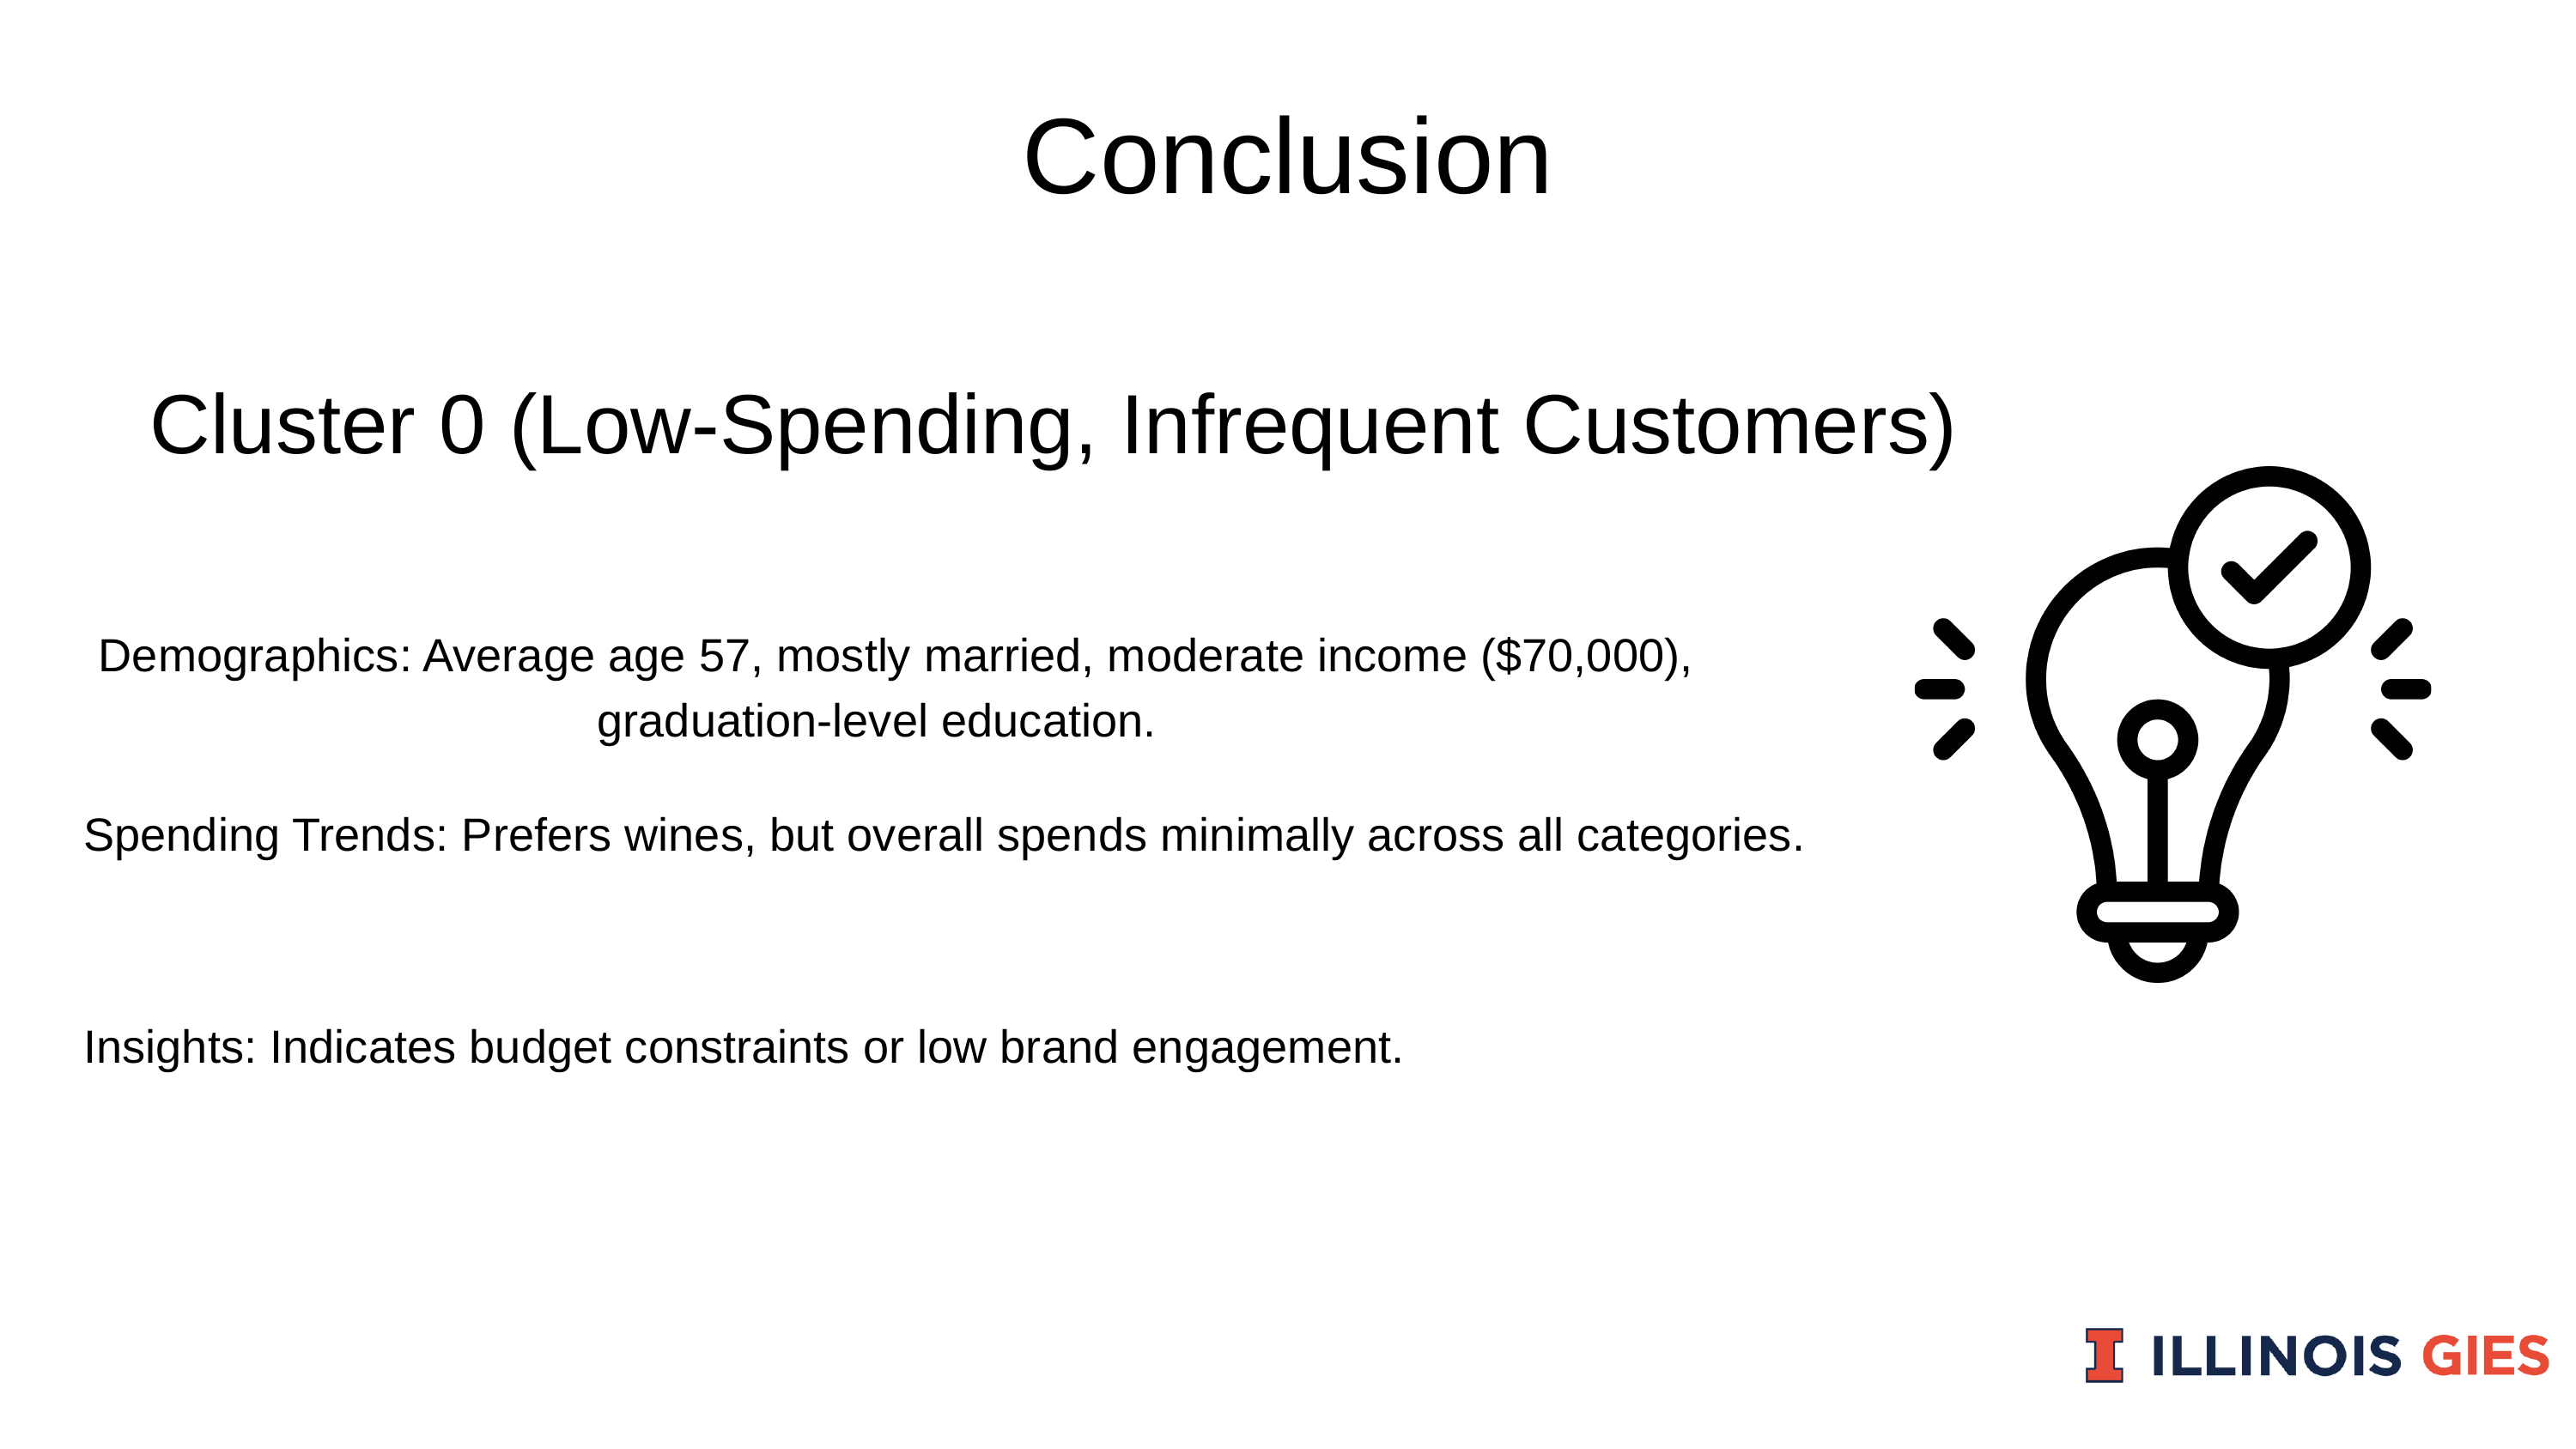

Conclusion
Cluster 0 (Low-Spending, Infrequent Customers)

   Demographics: Average age 57, mostly married, moderate income ($70,000), graduation-level education.

Spending Trends: Prefers wines, but overall spends minimally across all categories.

Insights: Indicates budget constraints or low brand engagement.